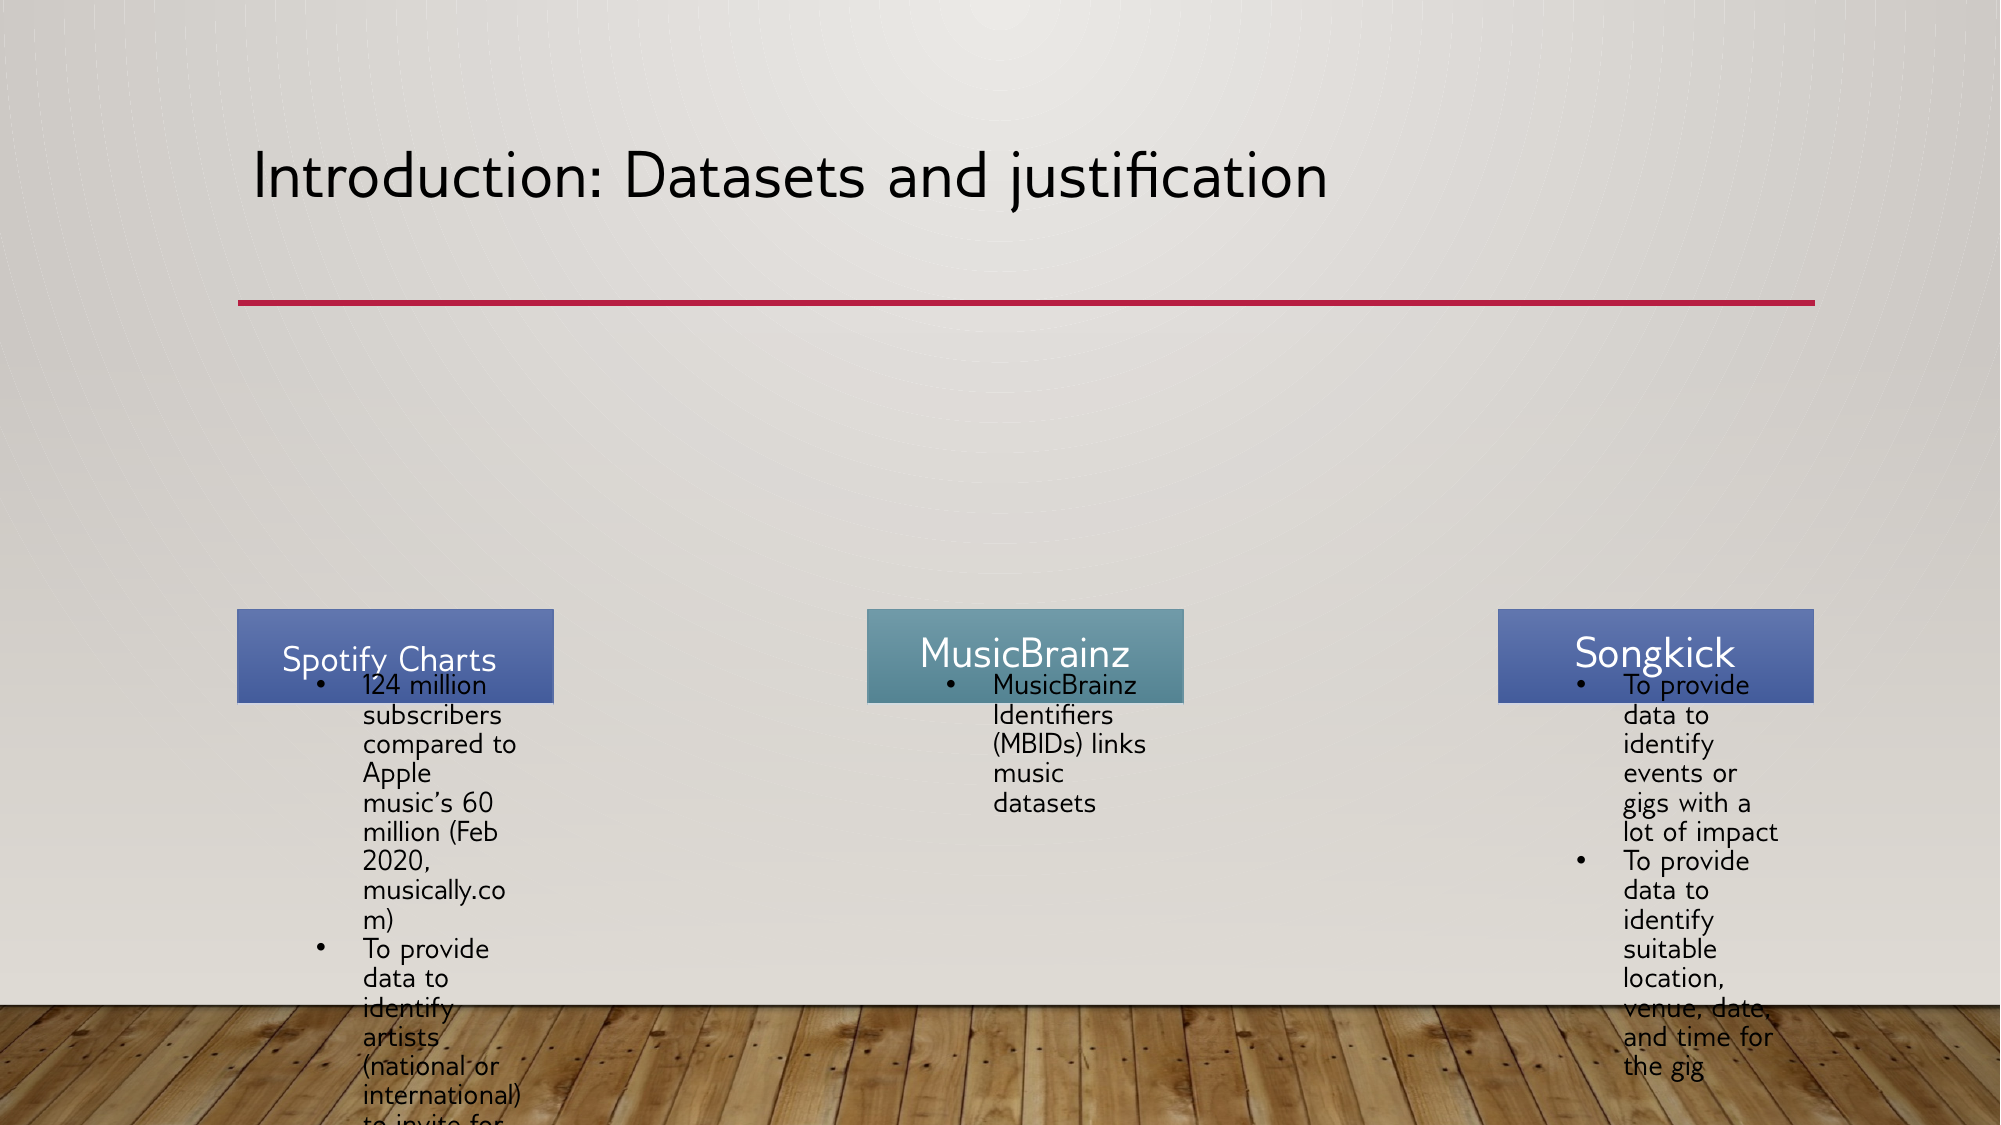

# Introduction: Datasets and justification
Spotify Charts
124 million subscribers compared to Apple music’s 60 million (Feb 2020, musically.com)
MusicBrainz
MusicBrainz Identifiers (MBIDs) links music datasets
Songkick
To provide data to identify events or gigs with a lot of impact
To provide data to identify suitable location, venue, date, and time for the gig